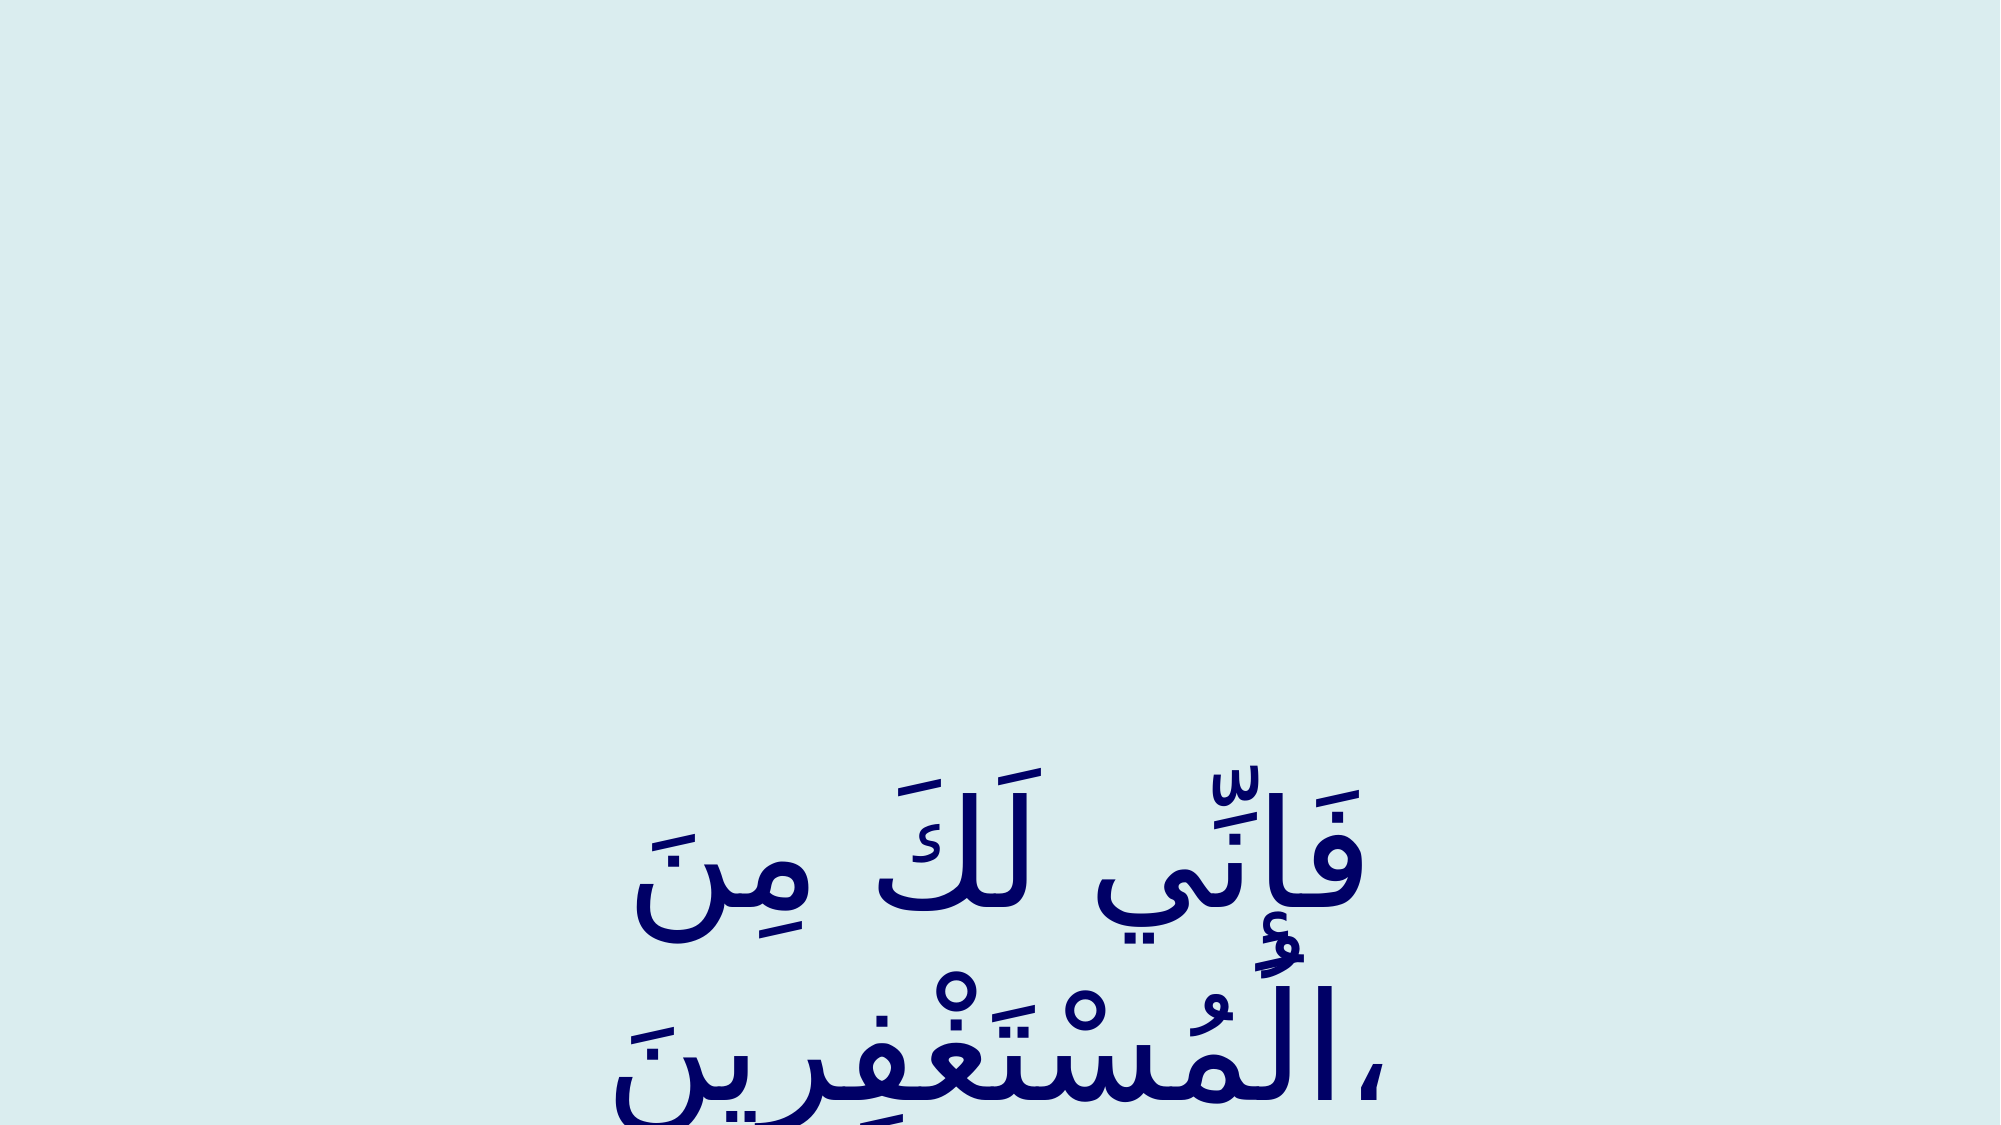

#
فَإِنِّي لَكَ مِنَ الُمُسْتَغْفِرِينَ،
I am one of those who pray forgiveness!